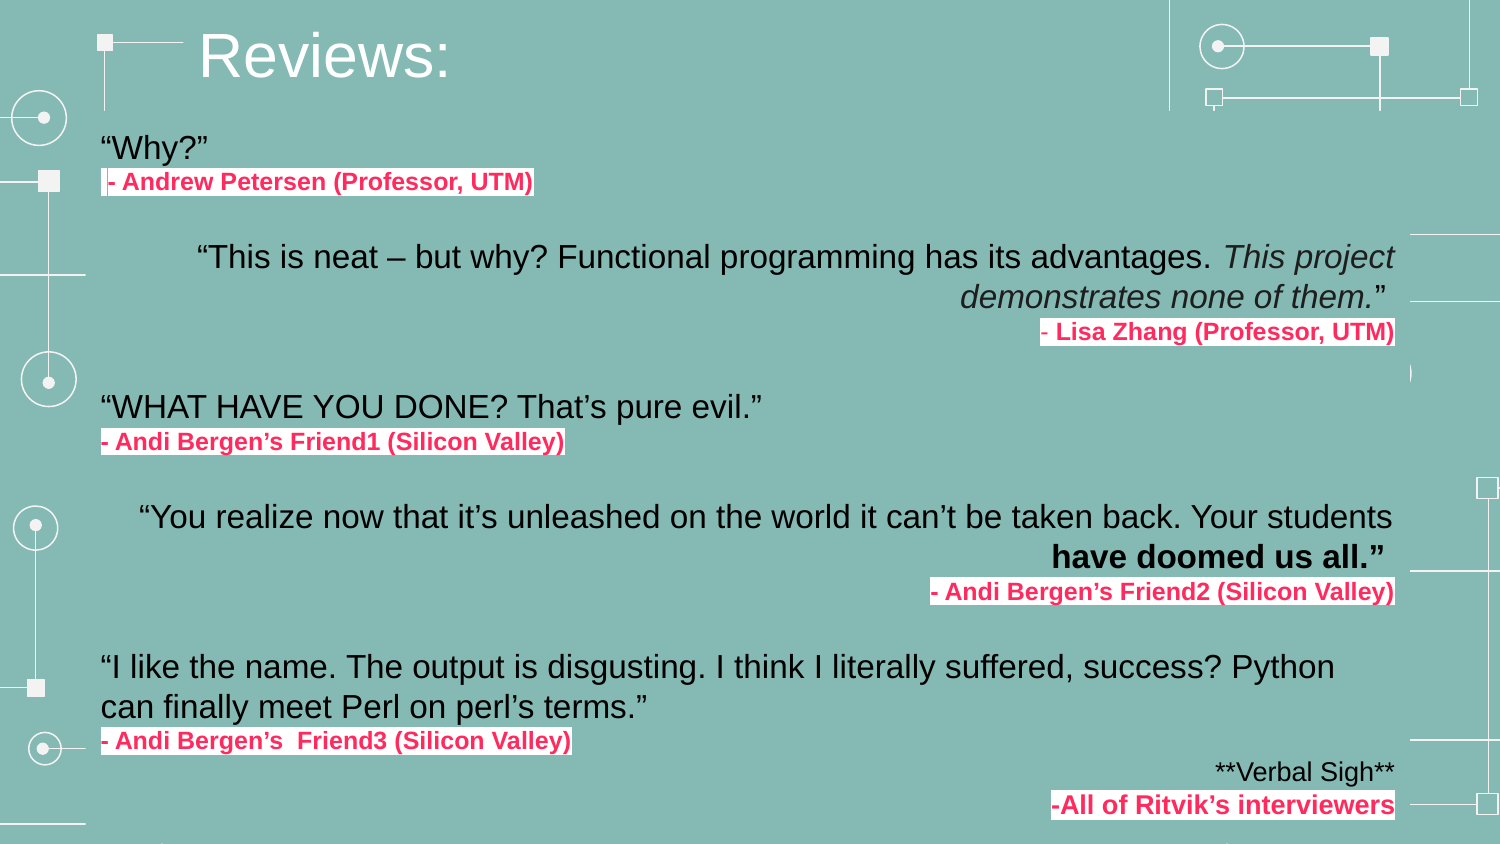

Reviews:
“Why?”
 - Andrew Petersen (Professor, UTM)

“This is neat – but why? Functional programming has its advantages. This project demonstrates none of them.”
- Lisa Zhang (Professor, UTM)

“WHAT HAVE YOU DONE? That’s pure evil.”
- Andi Bergen’s Friend1 (Silicon Valley)

“You realize now that it’s unleashed on the world it can’t be taken back. Your students have doomed us all.”
- Andi Bergen’s Friend2 (Silicon Valley)

“I like the name. The output is disgusting. I think I literally suffered, success? Python can finally meet Perl on perl’s terms.”
- Andi Bergen’s  Friend3 (Silicon Valley)
**Verbal Sigh**
-All of Ritvik’s interviewers